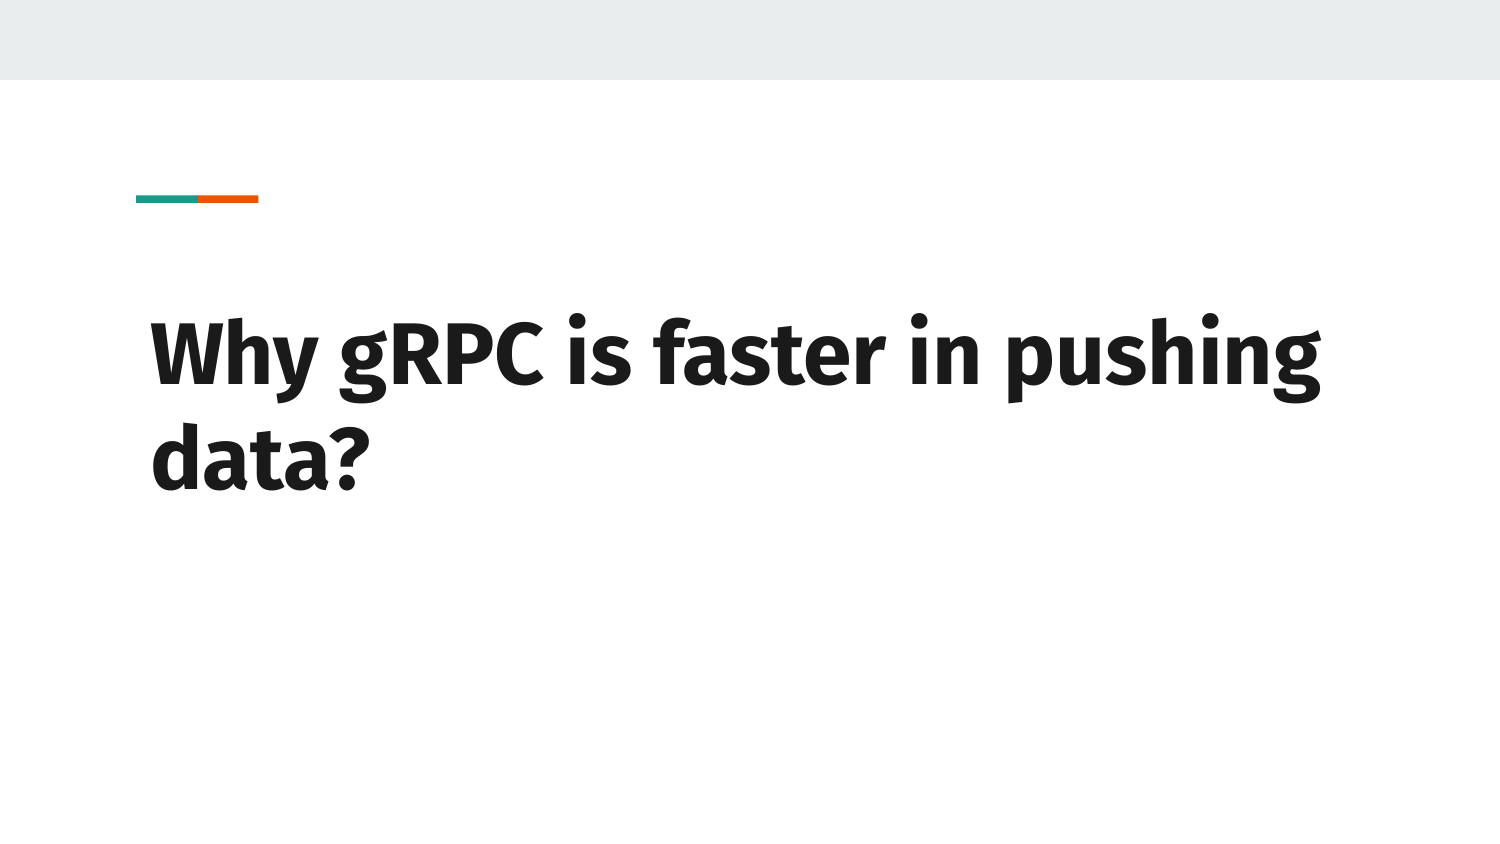

# Why gRPC is faster in pushing data?